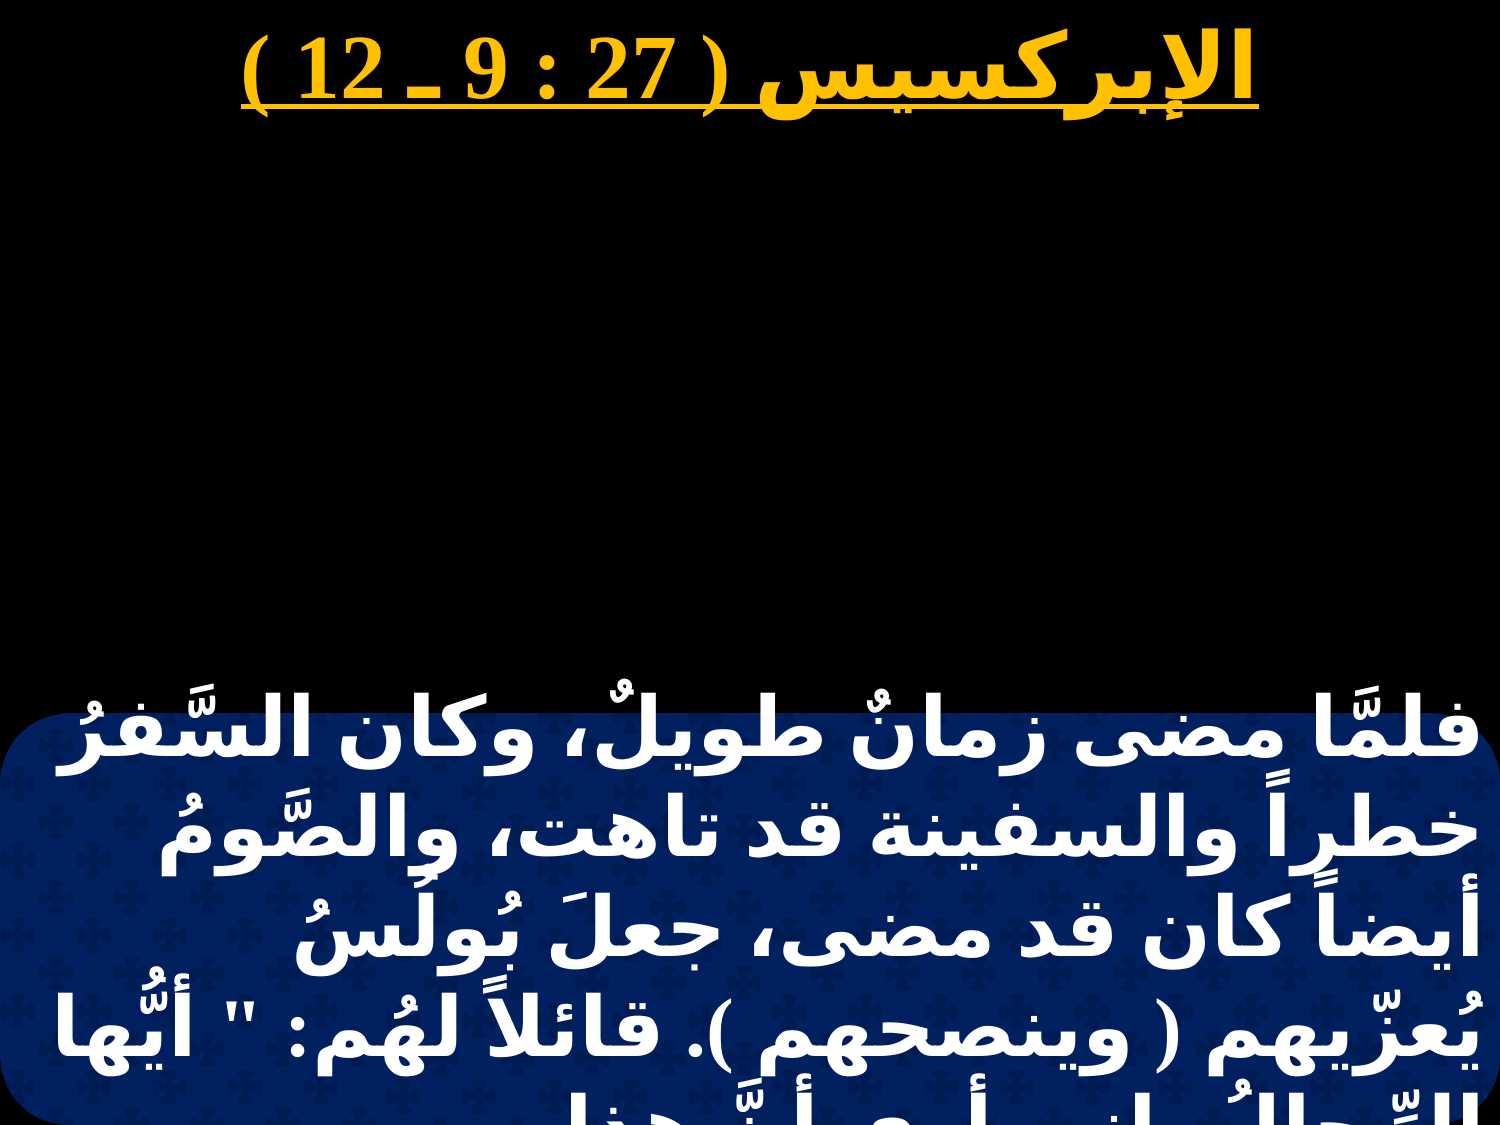

الإبركسيس ( 27 : 9 ـ 12 )
فلمَّا مضى زمانٌ طويلٌ، وكان السَّفرُ خطراً والسفينة قد تاهت، والصَّومُ أيضاً كان قد مضى، جعلَ بُولُسُ يُعزّيهم ( وينصحهم ). قائلاً لهُم: " أيُّها الرِّجالُ، إني أرى أنَّ هذا